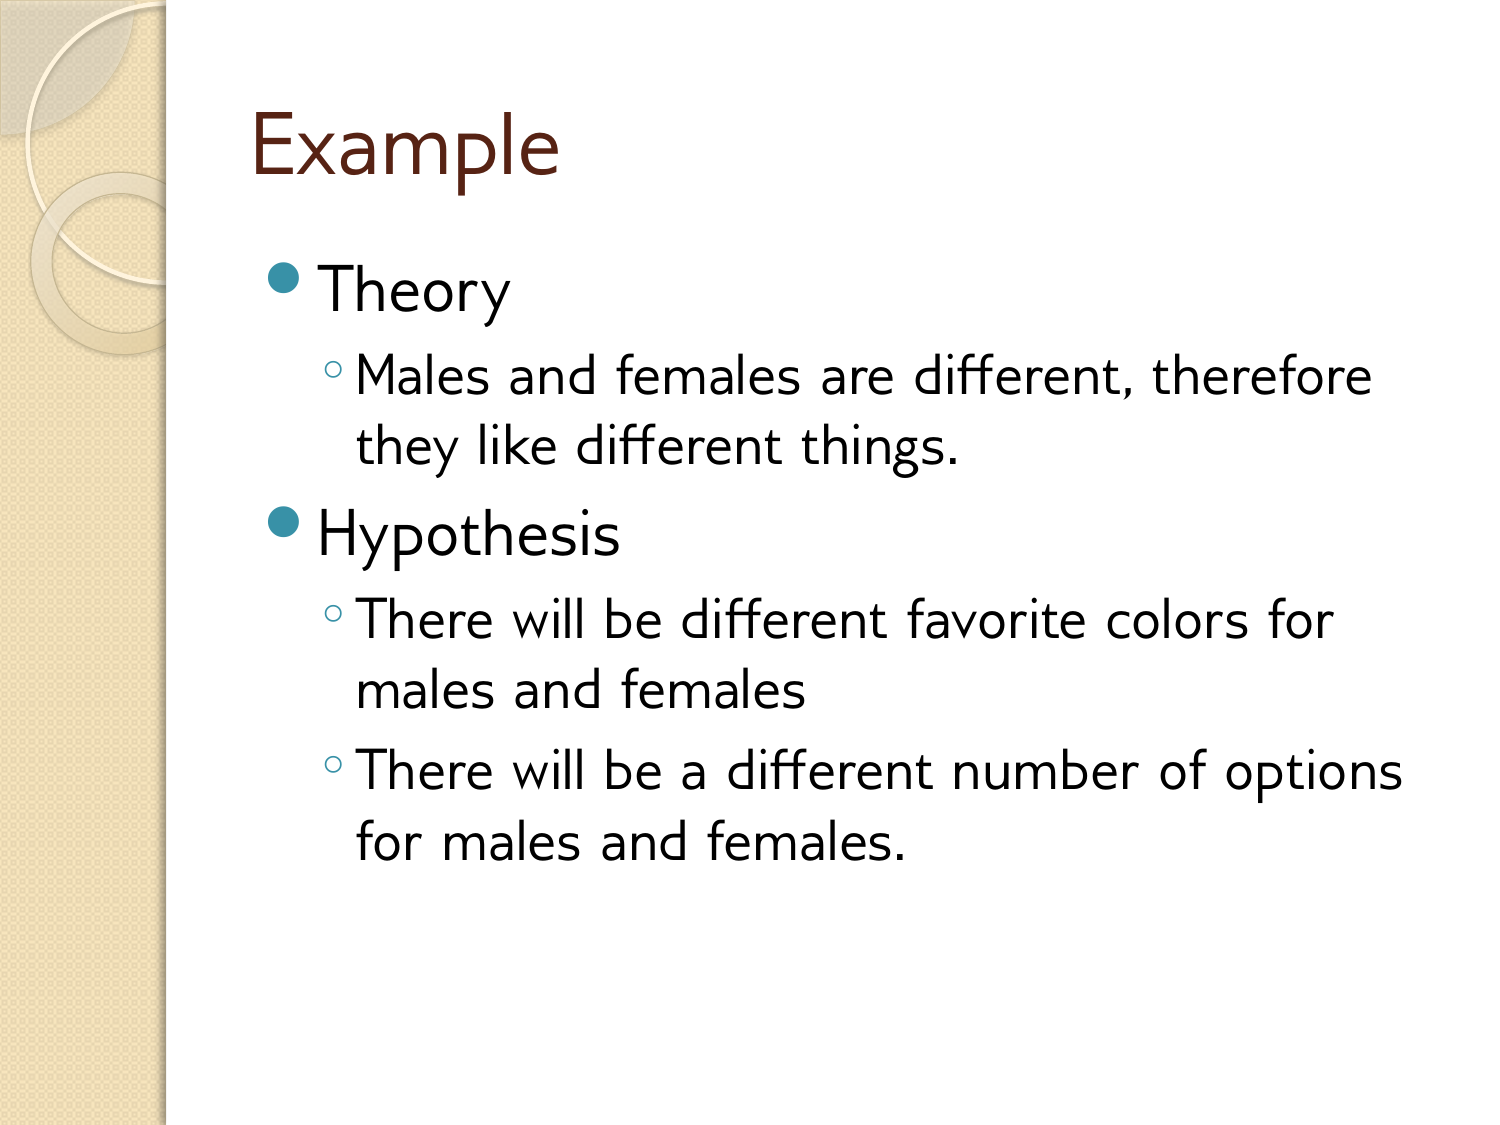

# Example
Theory
Males and females are different, therefore they like different things.
Hypothesis
There will be different favorite colors for males and females
There will be a different number of options for males and females.